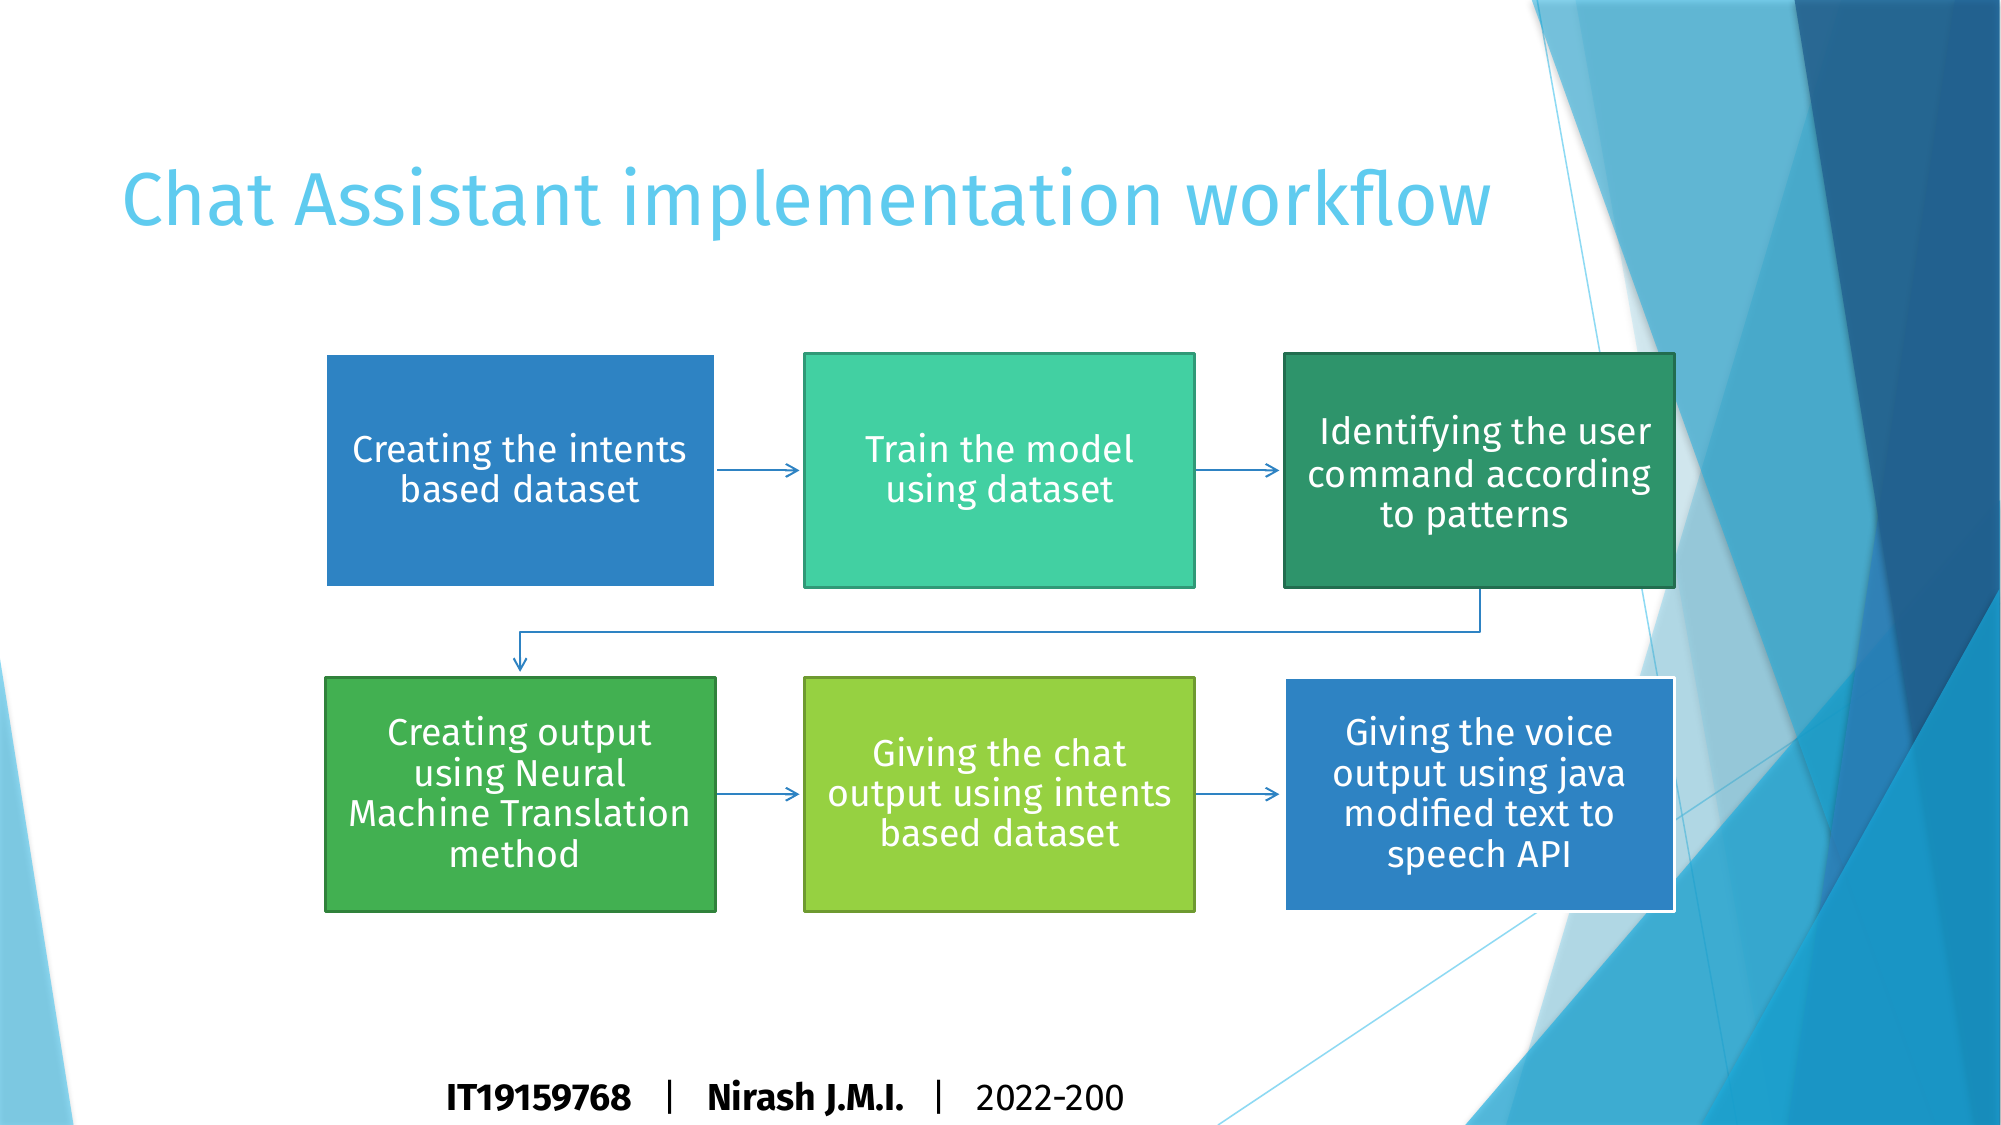

Chat Assistant implementation workflow

Creating the intents based dataset

Train the model using dataset

 Identifying the user command according to patterns

Creating output using Neural Machine Translation method

Giving the chat output using intents based dataset
Giving the voice output using java modified text to speech API
IT19159768   |   Nirash J.M.I.   |   2022-200